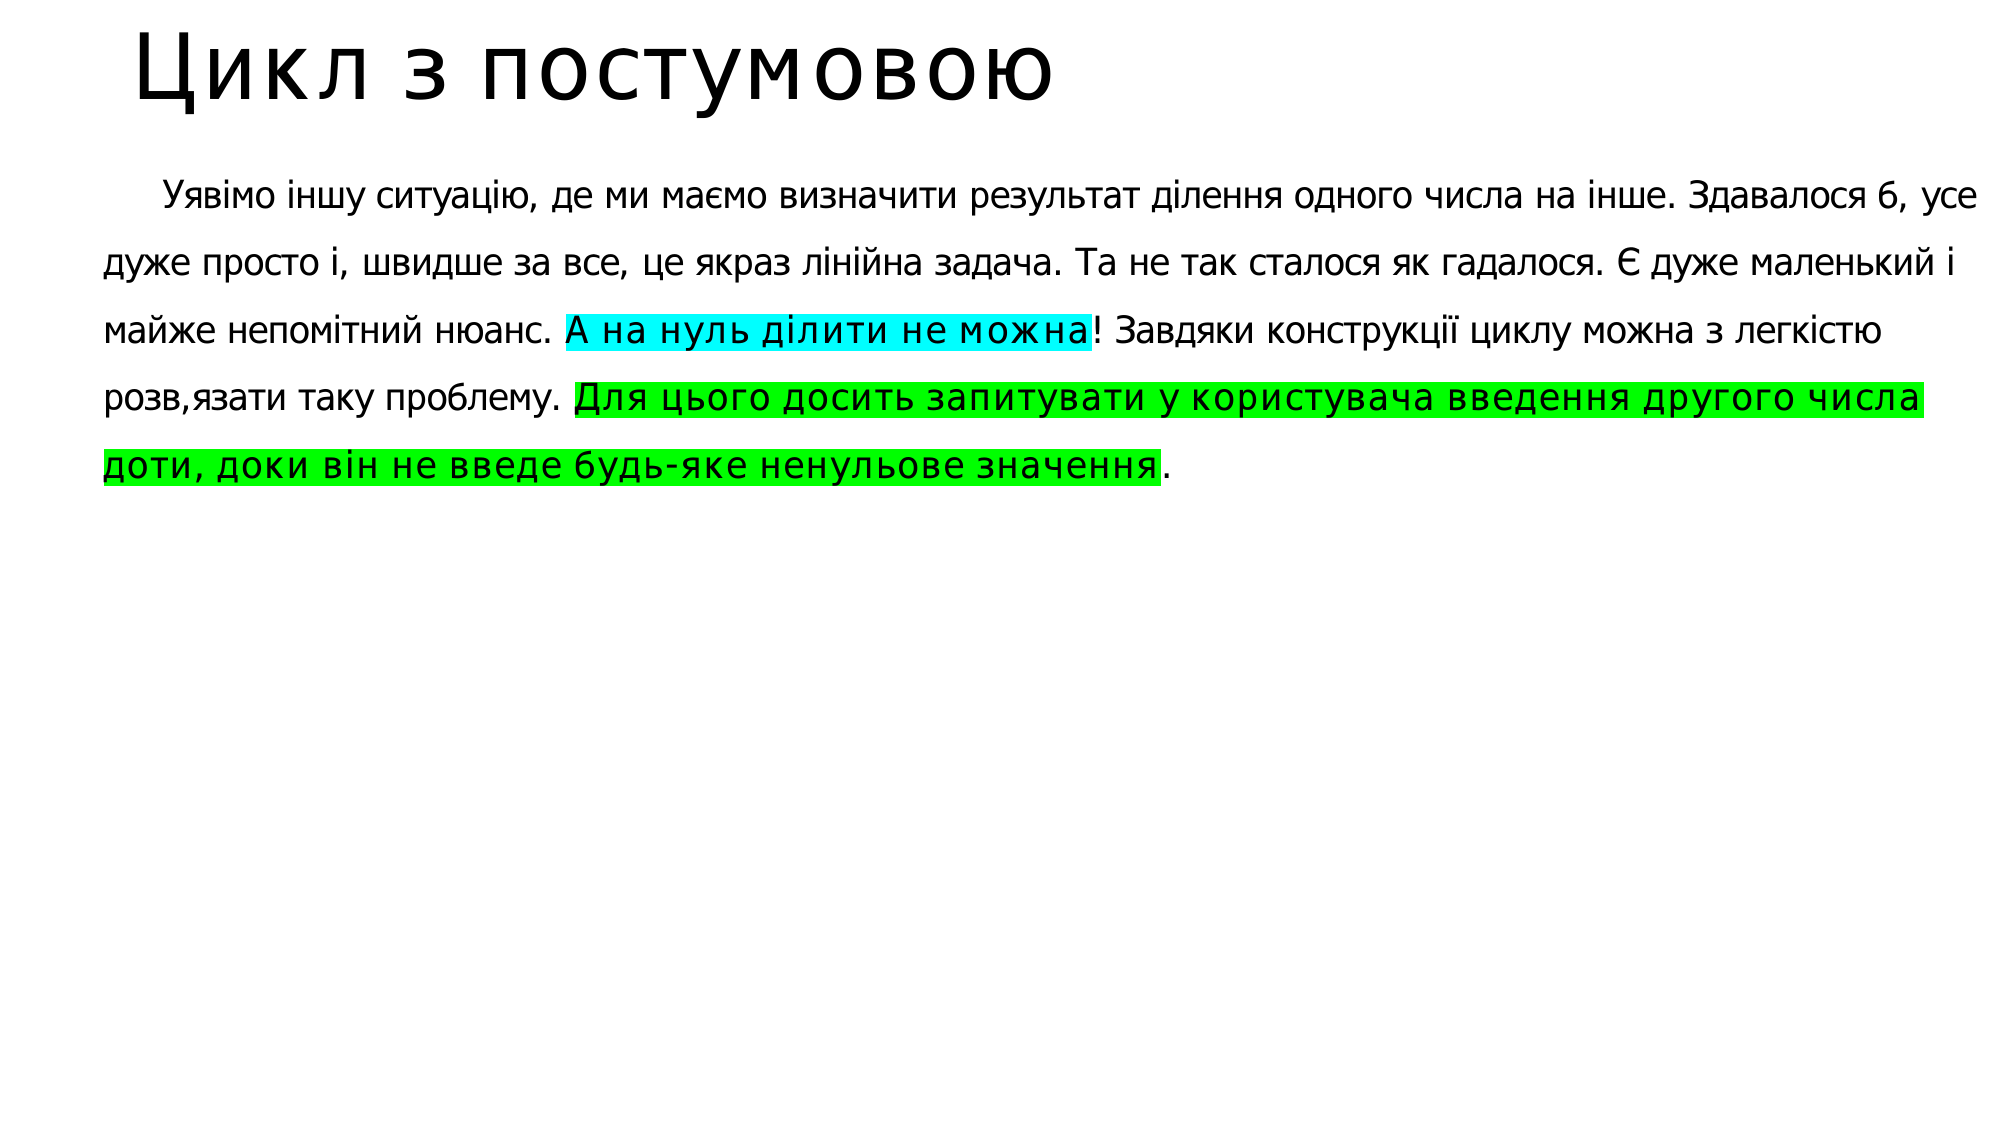

# Цикл з постумовою
Уявімо іншу ситуацію, де ми маємо визначити результат ділення одного числа на інше. Здавалося б, усе дуже просто і, швидше за все, це якраз лінійна задача. Та не так сталося як гадалося. Є дуже маленький і майже непомітний нюанс. А на нуль ділити не можна! Завдяки конструкції циклу можна з легкістю розв,язати таку проблему. Для цього досить запитувати у користувача введення другого числа доти, доки він не введе будь-яке ненульове значення.